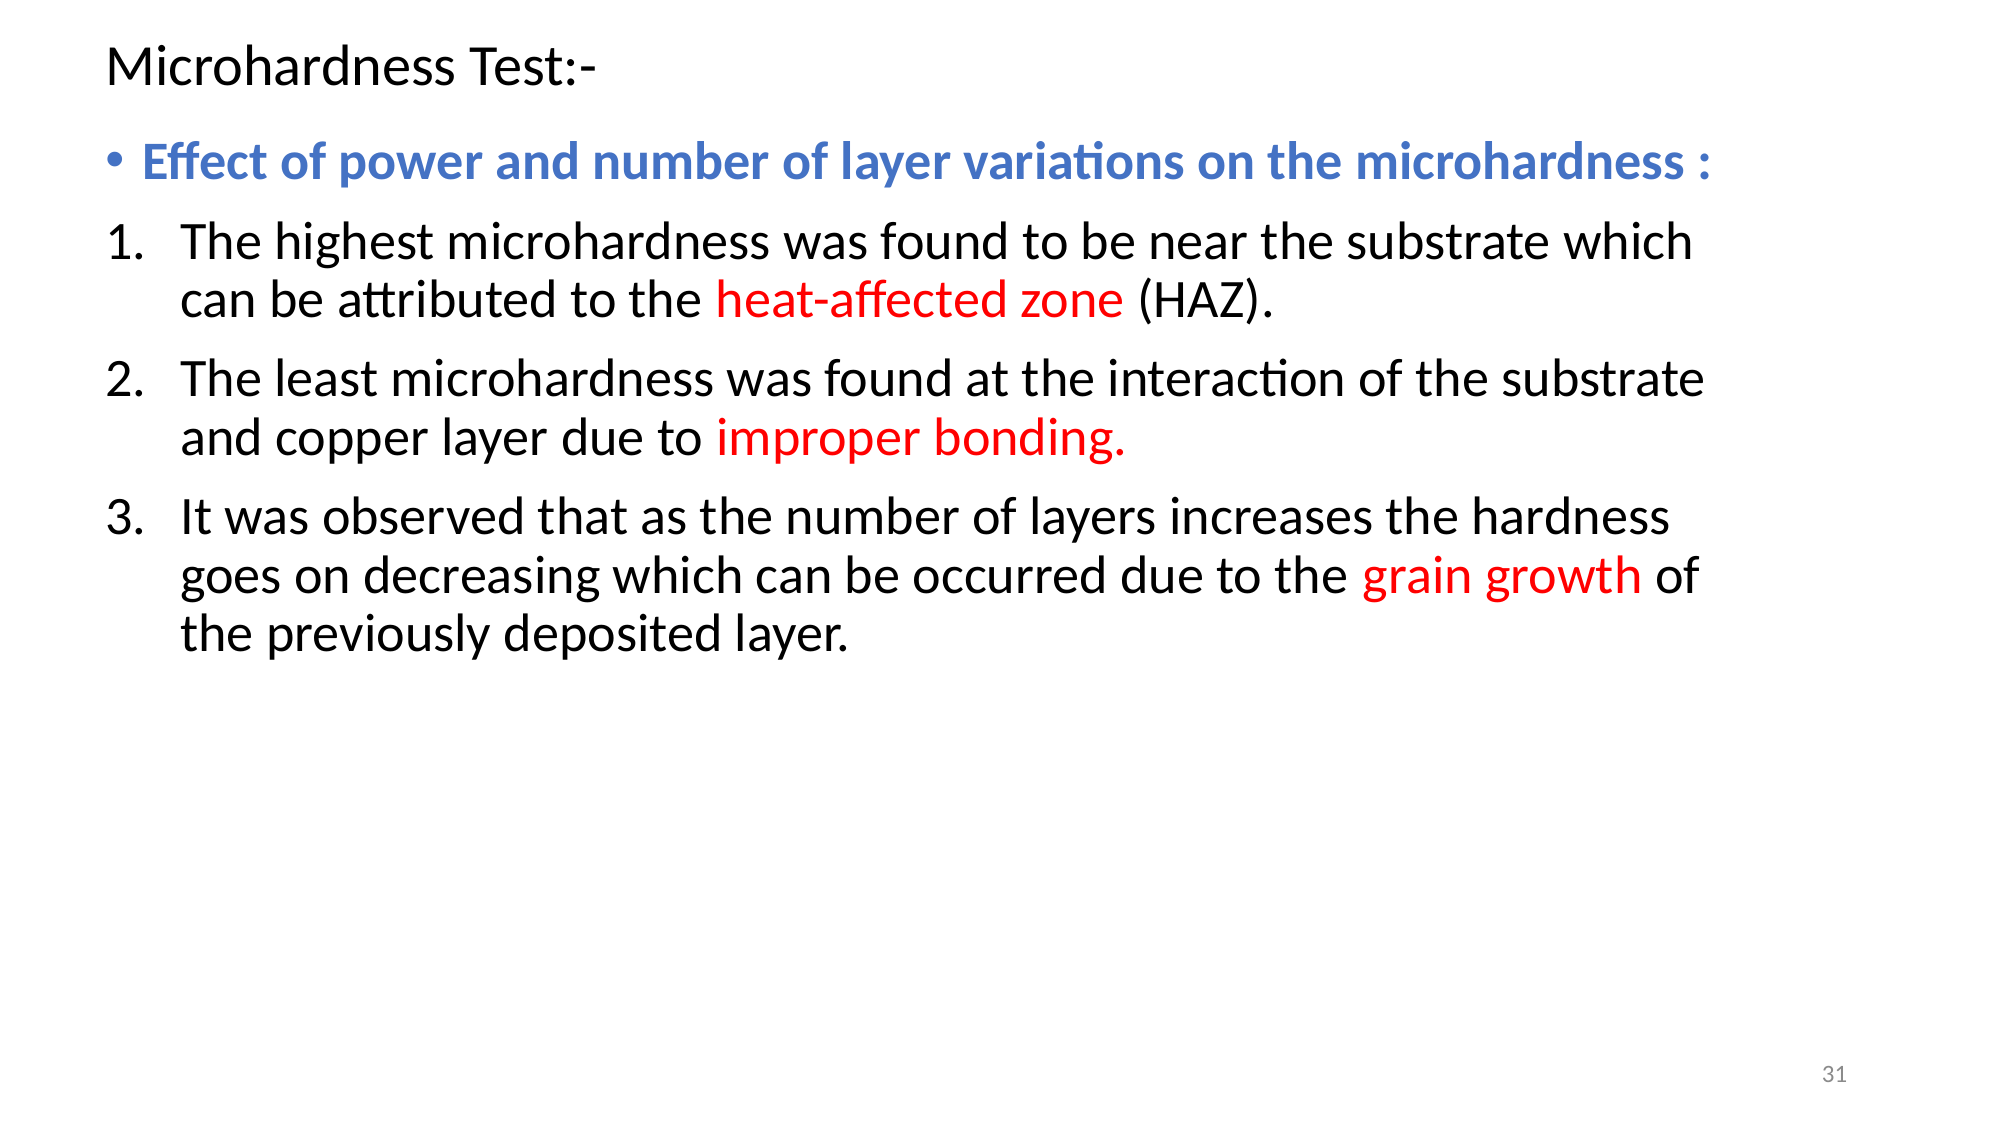

# Microhardness Test:-
Effect of power and number of layer variations on the microhardness :
The highest microhardness was found to be near the substrate which can be attributed to the heat-affected zone (HAZ).
The least microhardness was found at the interaction of the substrate and copper layer due to improper bonding.
It was observed that as the number of layers increases the hardness goes on decreasing which can be occurred due to the grain growth of the previously deposited layer.
31